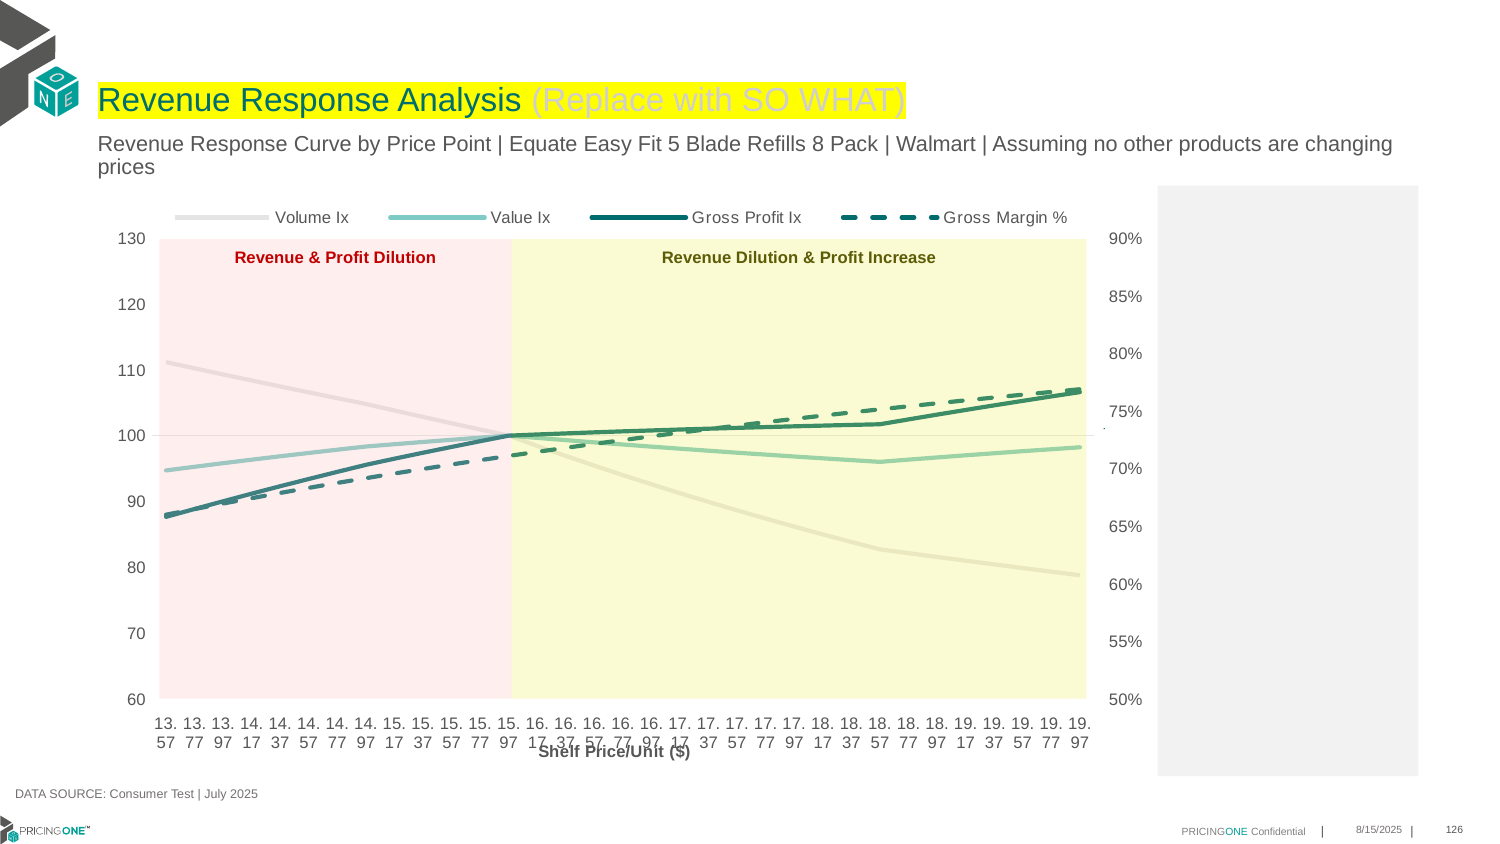

# Revenue Response Analysis (Replace with SO WHAT)

Revenue Response Curve by Price Point | Equate Easy Fit 5 Blade Refills 8 Pack | Walmart | Assuming no other products are changing prices

### Chart:

| Category | Volume Ix | Value Ix | Gross Profit Ix | Gross Margin % |
|---|---|---|---|---|
| 13.57 | 111.17411760498044 | 94.7108316589209 | 87.64835935669343 | 0.6598286827426829 |
| 13.77 | 110.23039635446096 | 95.26868915436334 | 88.84770979684085 | 0.6647694426157013 |
| 13.97 | 109.29846900562339 | 95.81329120409741 | 90.02355963854734 | 0.6695687347758201 |
| 14.17 | 108.37813870979937 | 96.34491532186236 | 91.1763638693292 | 0.6742325493873117 |
| 14.37 | 107.46921201672679 | 96.86383167977401 | 92.30656665054501 | 0.678766543132791 |
| 14.57 | 106.57149885645877 | 97.37030333178554 | 93.41460159567161 | 0.6831760621014555 |
| 14.77 | 105.68481251779002 | 97.86458643117493 | 94.50089204372732 | 0.6874661628177525 |
| 14.97 | 104.80896962350228 | 98.34693044210945 | 95.56585132768896 | 0.6916416315843825 |
| 15.17 | 103.81943149344339 | 98.69892612207558 | 96.49466054608573 | 0.6957070022952015 |
| 15.37 | 102.84402229283576 | 99.03995432683097 | 97.40199218722006 | 0.6996665728573979 |
| 15.57 | 101.88248306605172 | 99.37029618640443 | 98.28834101232418 | 0.7035244203479901 |
| 15.77 | 100.9345591132133 | 99.69022369237769 | 99.1541878553126 | 0.7072844150170075 |
| 15.97 | 100.0 | 100.0 | 100.0 | 0.7109502332384601 |
| 16.17 | 98.4350342069052 | 99.65275186118781 | 100.17648796831149 | 0.7145253695001983 |
| 16.37 | 96.91403568635275 | 99.31180749974646 | 100.34307852859408 | 0.7180131475148569 |
| 16.57 | 95.43564781041881 | 98.97739193398803 | 100.5006743153787 | 0.721416730526144 |
| 16.77 | 93.99853436317433 | 98.64968452940501 | 100.6501044742927 | 0.7247391308776509 |
| 16.97 | 92.60138255741843 | 98.3288234564419 | 100.79212965754382 | 0.727983218905021 |
| 17.17 | 91.24290523593233 | 98.01490950037477 | 100.92744645247238 | 0.7311517312066514 |
| 17.37 | 89.92184243641745 | 97.70800934622163 | 101.05669134087178 | 0.7342472783430171 |
| 17.57 | 88.63696247012135 | 97.40815844744081 | 101.18044427924244 | 0.7372723520101427 |
| 17.77 | 87.38706263730639 | 97.11536357233337 | 101.29923198061685 | 0.7402293317286555 |
| 17.97 | 86.17096967837745 | 96.82960510705206 | 101.41353096771262 | 0.743120491086155 |
| 18.17 | 84.98754003793735 | 96.55083917956027 | 101.52377045571185 | 0.7459480035673202 |
| 18.37 | 83.83566000022967 | 96.27899965505918 | 101.63033511135767 | 0.7487139480031686 |
| 18.57 | 82.71424573844843 | 96.01400004075829 | 101.73356772390285 | 0.7514203136681855 |
| 18.77 | 82.13483263445507 | 96.35335264119696 | 102.46946739552638 | 0.7540690050515826 |
| 18.97 | 81.56101804932933 | 96.68496169829436 | 103.19202764588363 | 0.7566618463267374 |
| 19.17 | 80.99273589081886 | 97.00896057073193 | 103.90145938971538 | 0.7592005855408559 |
| 19.37 | 80.42992083670993 | 97.32548007625343 | 104.59796989205716 | 0.7616868985450804 |
| 19.57 | 79.87250833051493 | 97.63464854156254 | 105.2817628303934 | 0.7641223926836079 |
| 19.77 | 79.3204345769188 | 97.93659185133144 | 105.95303835602152 | 0.7665086102588875 |
| 19.97 | 78.77363653699457 | 98.23143349632355 | 106.61199315461197 | 0.7688470317885933 |
Revenue & Profit Dilution
Revenue Dilution & Profit Increase

DATA SOURCE: Consumer Test | July 2025

8/15/2025
126